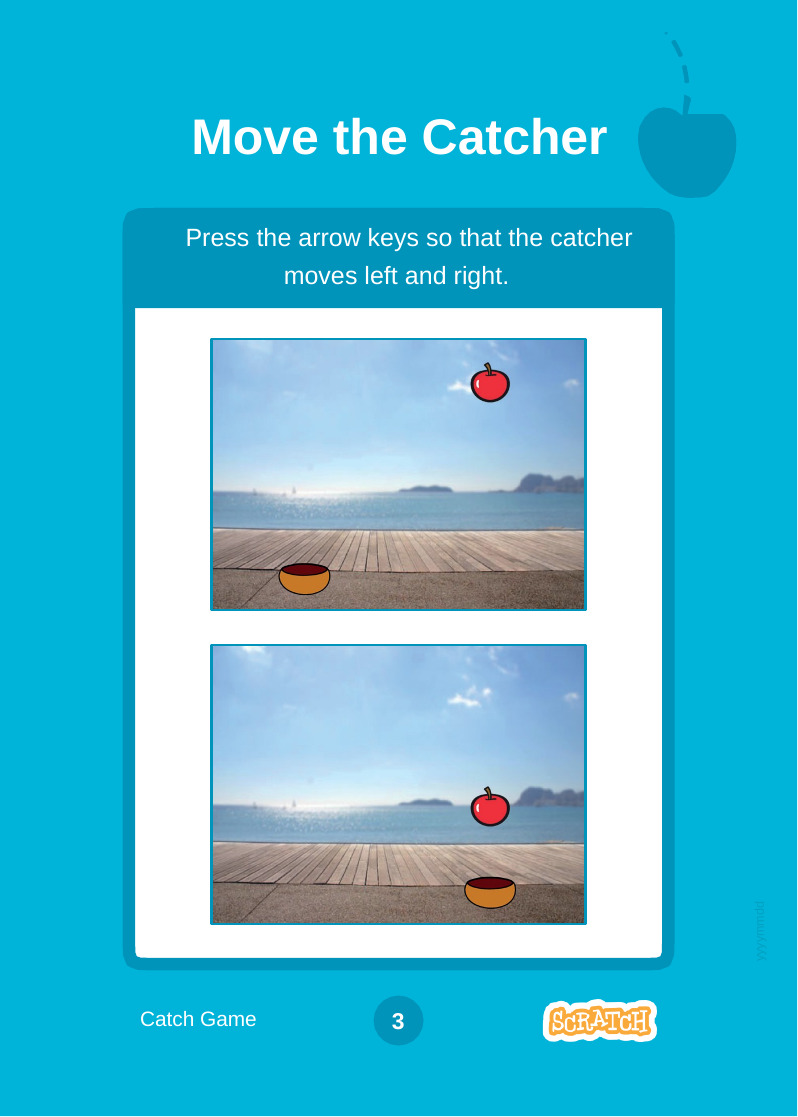

# Move the Catcher

Press the arrow keys so that the catcher moves left and right.

yyyymmdd

Catch Game
3